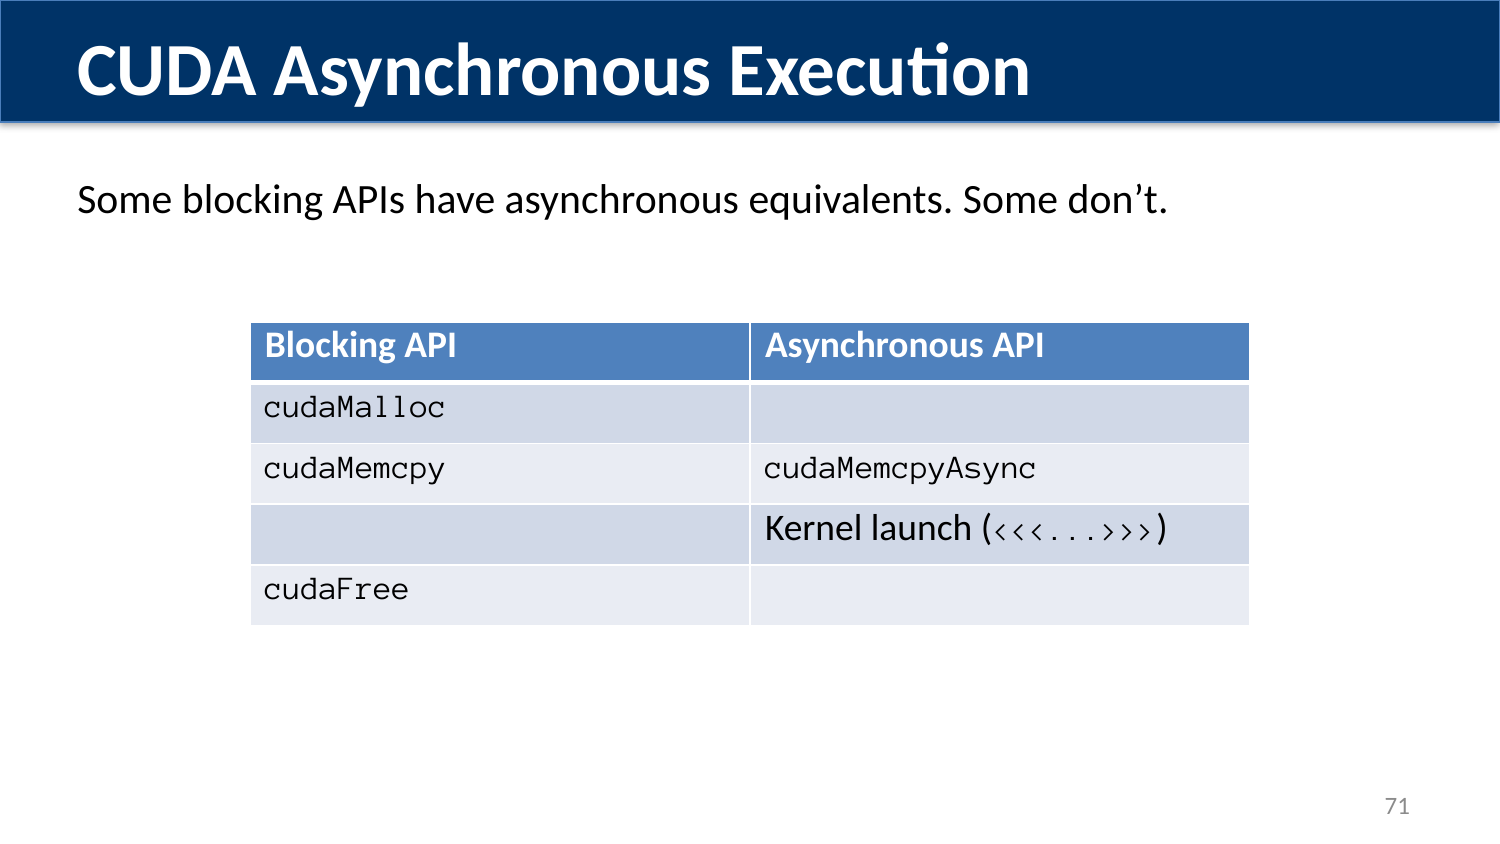

CUDA Asynchronous Execution
Some blocking APIs have asynchronous equivalents. Some don’t.
| Blocking API | Asynchronous API |
| --- | --- |
| cudaMalloc |  |
| cudaMemcpy | cudaMemcpyAsync |
|  | Kernel launch (<<<...>>>) |
| cudaFree |  |
71